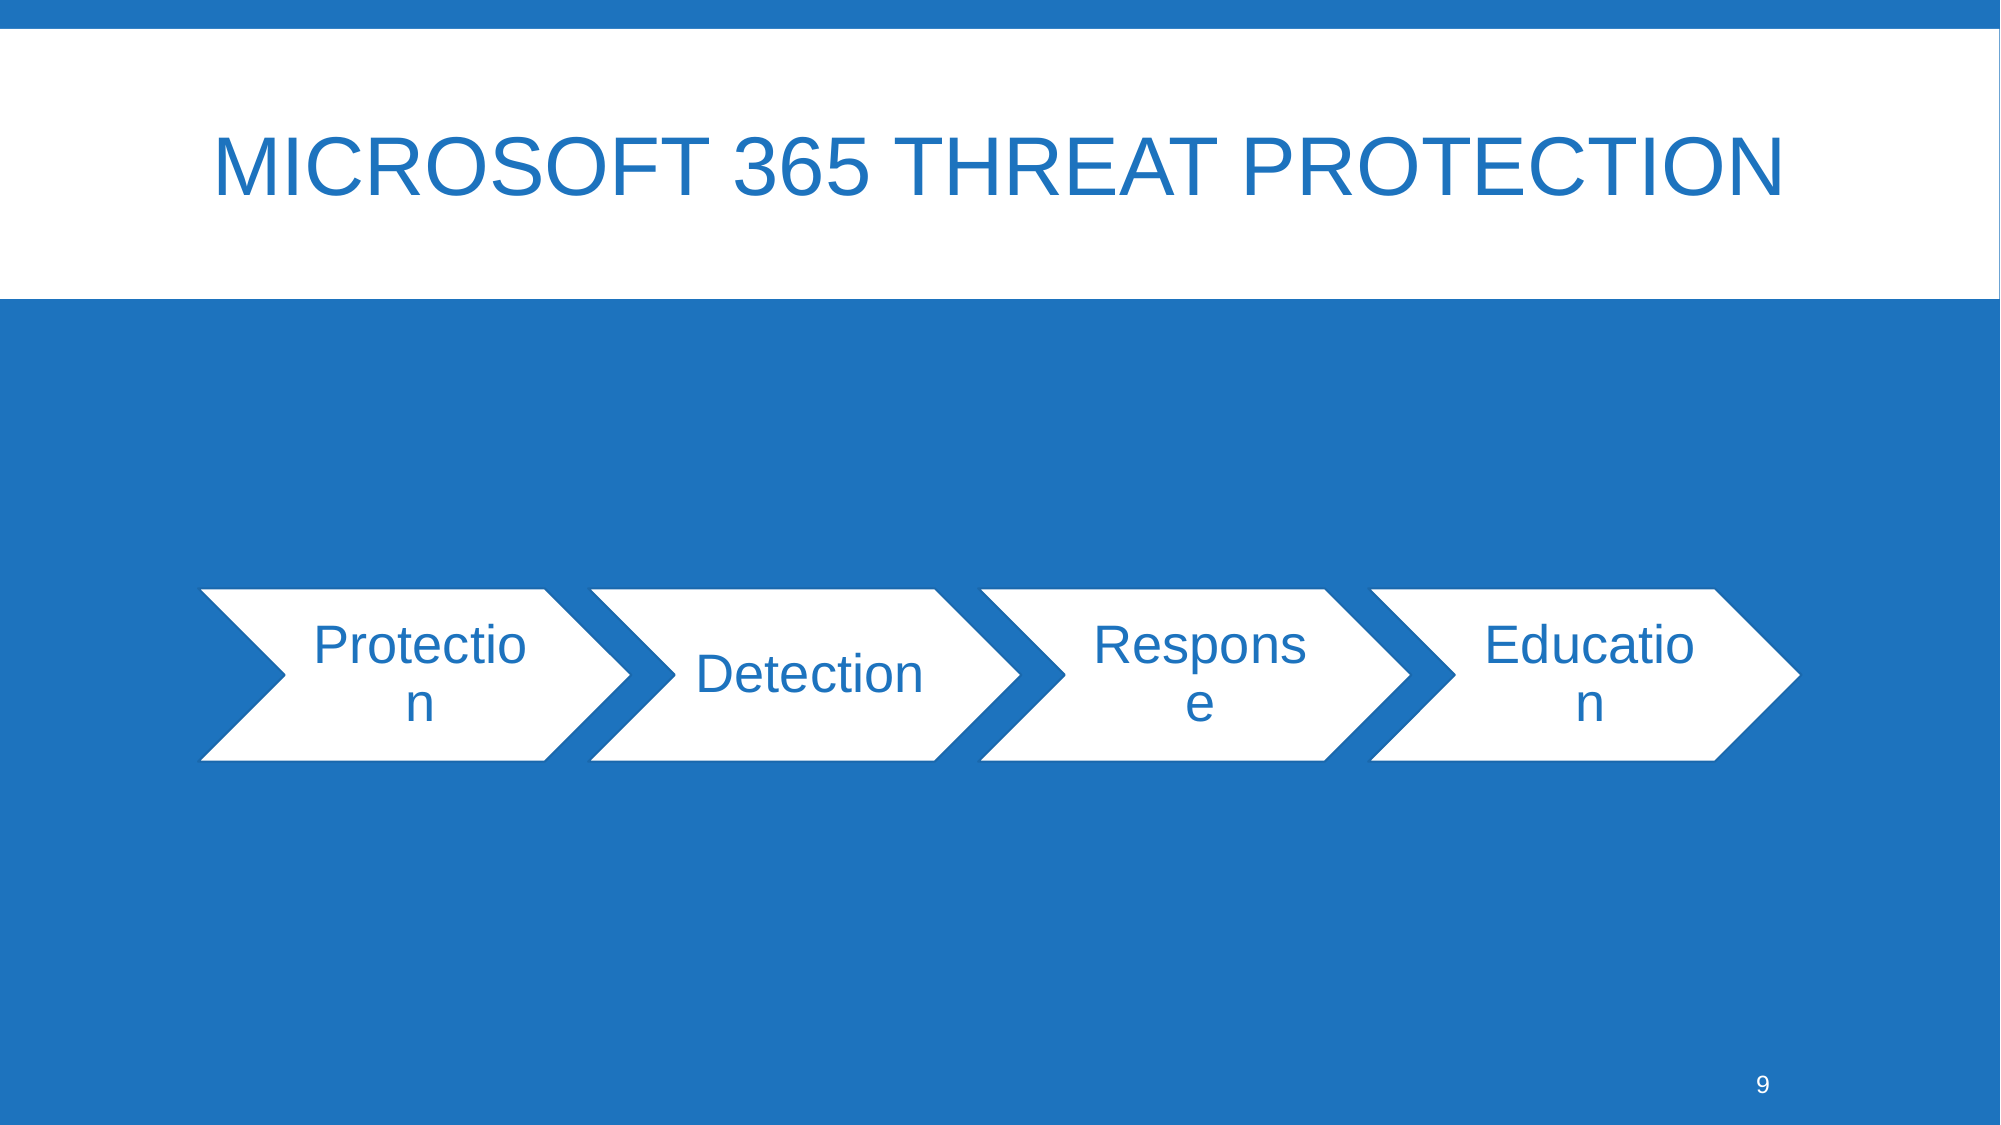

# Microsoft 365 Threat Protection
Protection
Detection
Response
Education
9